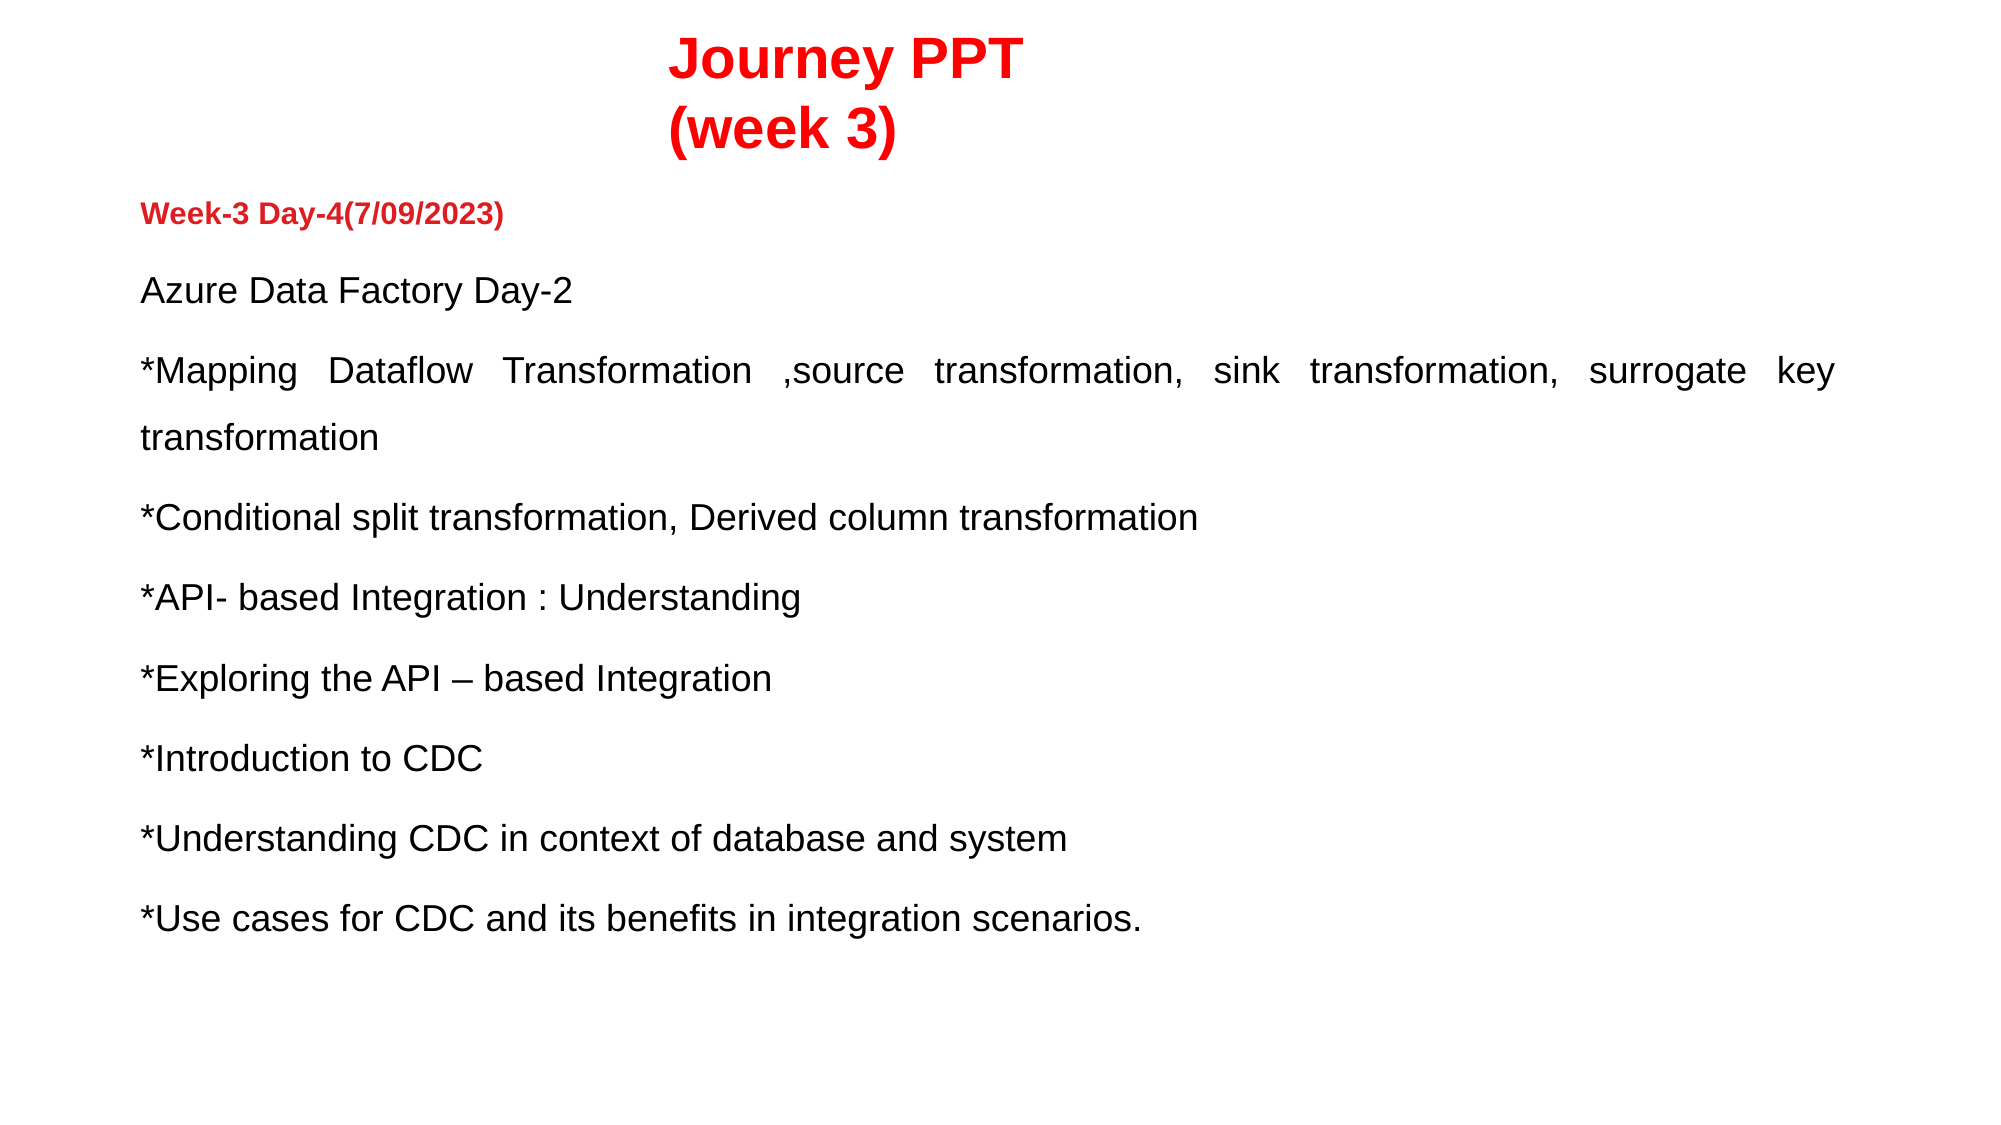

Journey PPT
(week 3)
Week-3 Day-4(7/09/2023)
Azure Data Factory Day-2
*Mapping Dataflow Transformation ,source transformation, sink transformation, surrogate key transformation
*Conditional split transformation, Derived column transformation
*API- based Integration : Understanding
*Exploring the API – based Integration
*Introduction to CDC
*Understanding CDC in context of database and system
*Use cases for CDC and its benefits in integration scenarios.